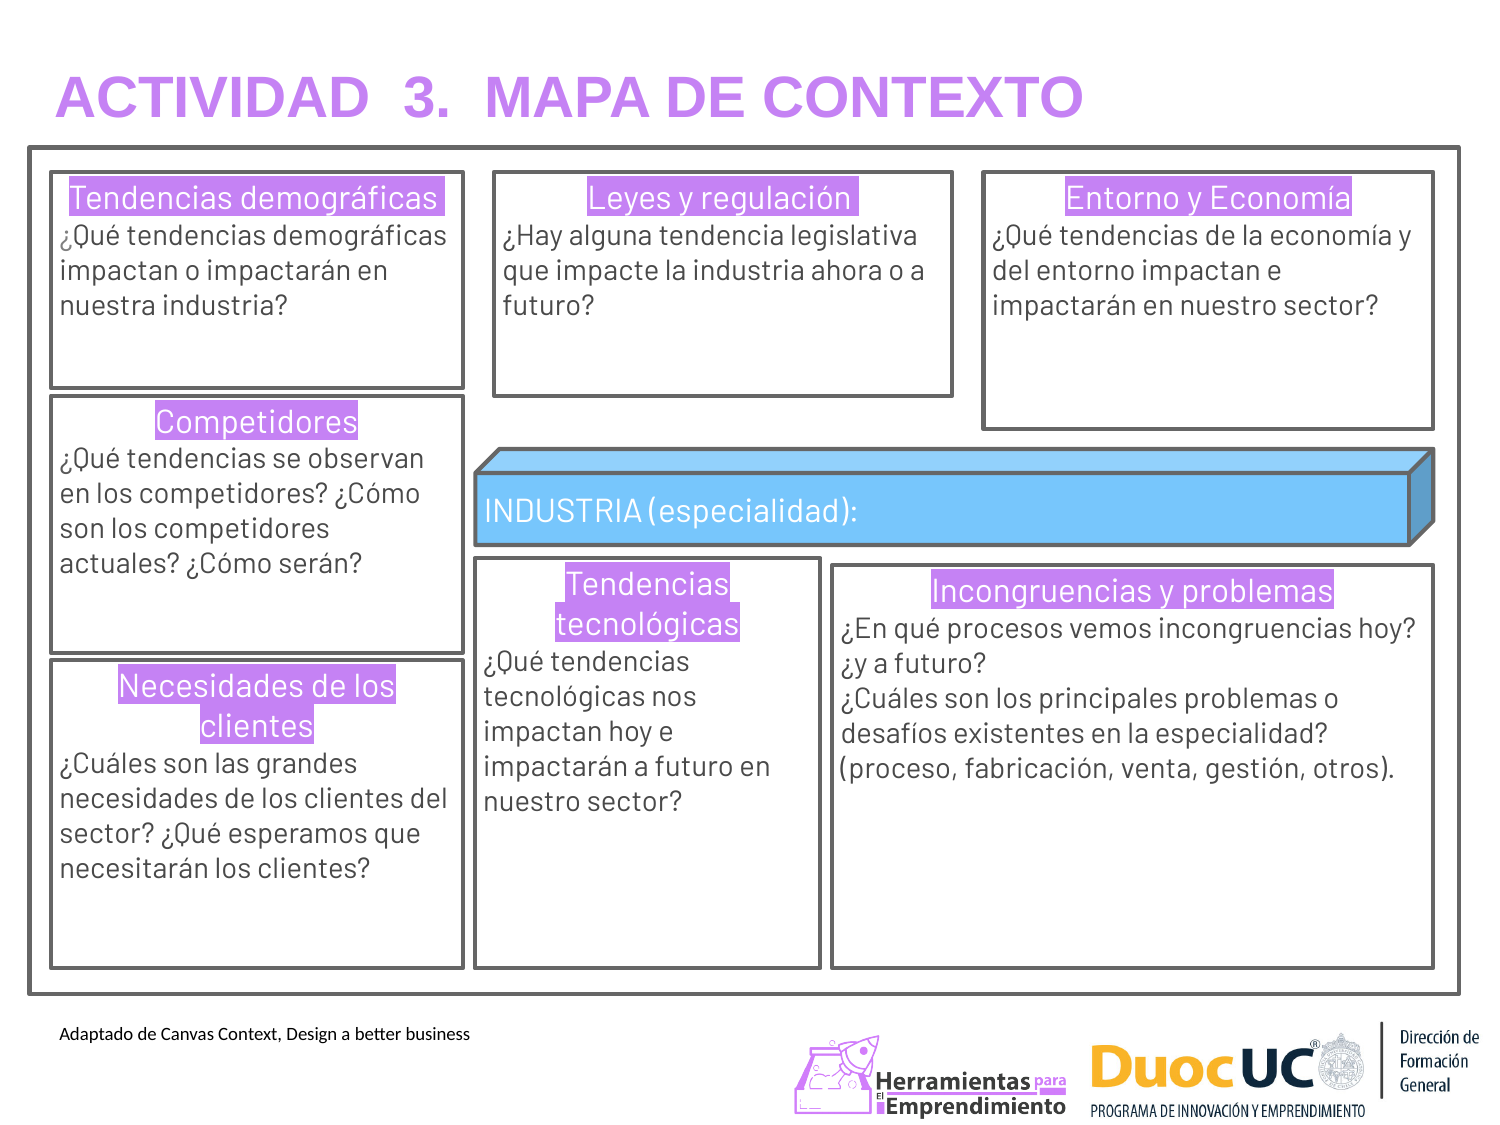

ACTIVIDAD  3.  MAPA DE CONTEXTO

Tendencias demográficas
¿Qué tendencias demográficas impactan o impactarán en nuestra industria?
Leyes y regulación
¿Hay alguna tendencia legislativa que impacte la industria ahora o a futuro?
Entorno y Economía
¿Qué tendencias de la economía y del entorno impactan e impactarán en nuestro sector?
Competidores
¿Qué tendencias se observan en los competidores? ¿Cómo son los competidores actuales? ¿Cómo serán?
INDUSTRIA (especialidad):
Tendencias tecnológicas
¿Qué tendencias tecnológicas nos impactan hoy e impactarán a futuro en nuestro sector?
Incongruencias y problemas
¿En qué procesos vemos incongruencias hoy? ¿y a futuro?
¿Cuáles son los principales problemas o desafíos existentes en la especialidad? (proceso, fabricación, venta, gestión, otros).
Necesidades de los clientes
¿Cuáles son las grandes necesidades de los clientes del sector? ¿Qué esperamos que necesitarán los clientes?
Adaptado de Canvas Context, Design a better business